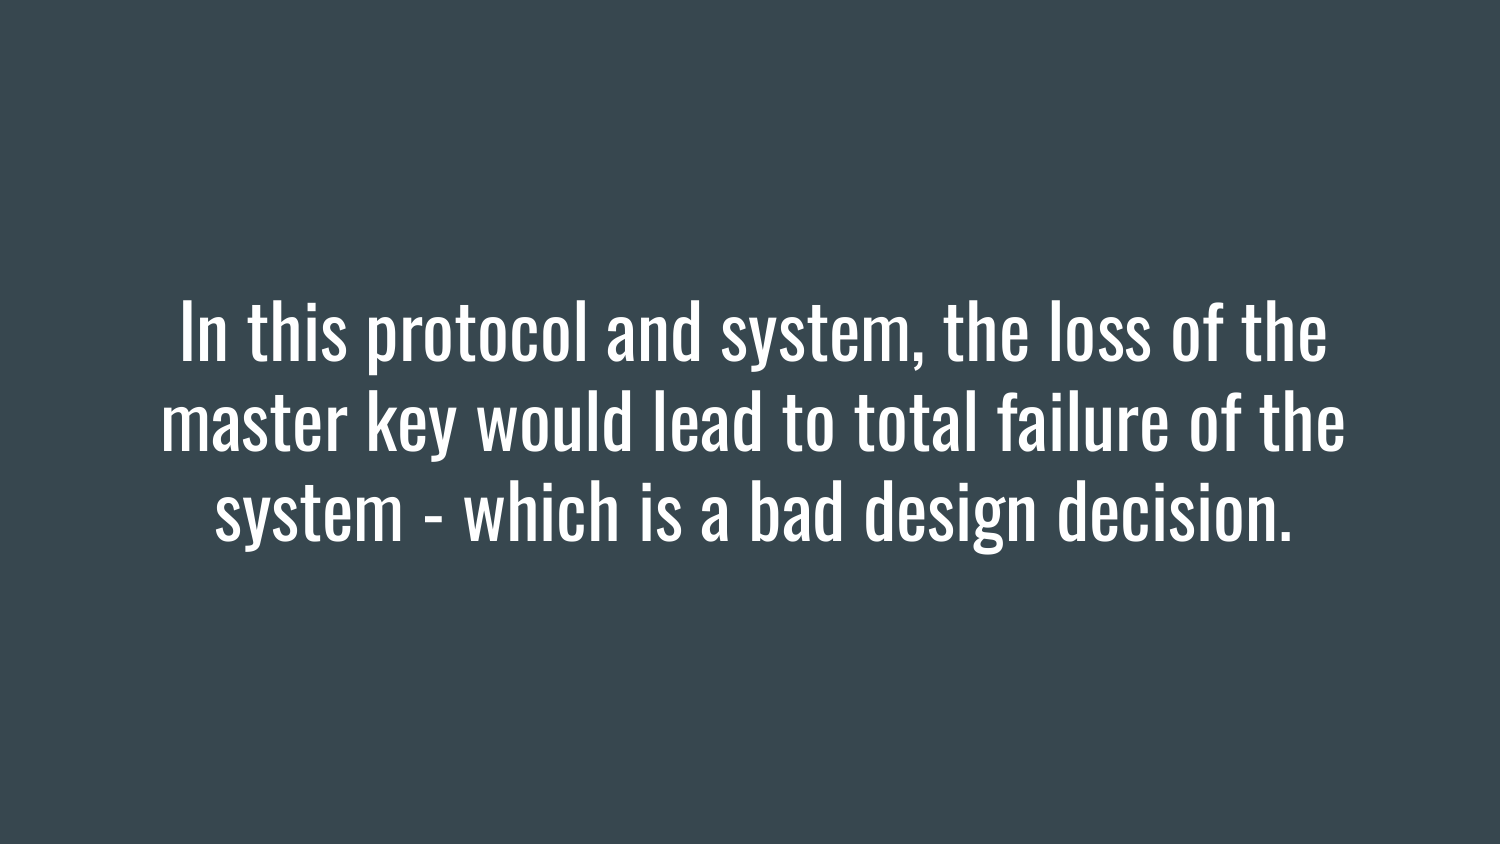

# In this protocol and system, the loss of the master key would lead to total failure of the system - which is a bad design decision.